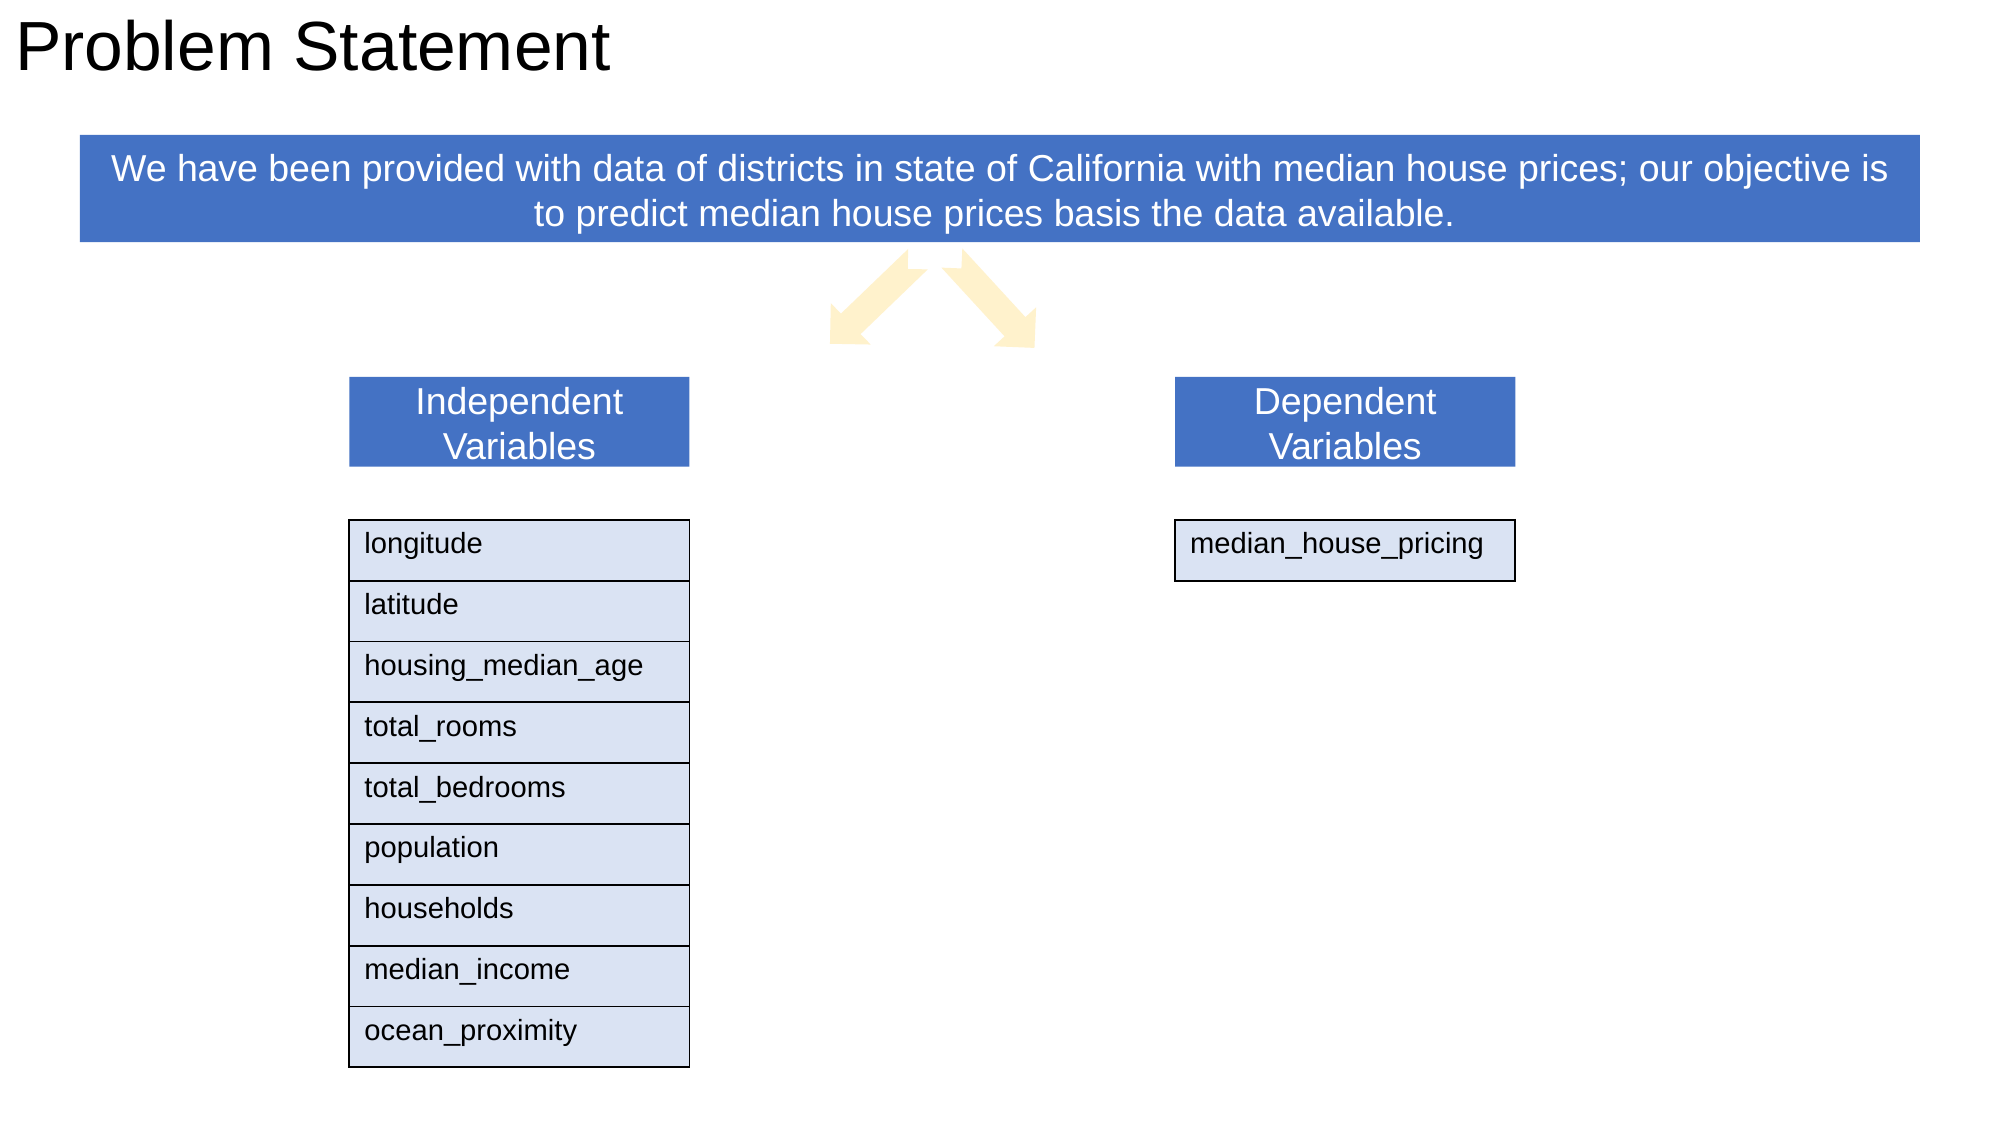

# Problem Statement
We have been provided with data of districts in state of California with median house prices; our objective is to predict median house prices basis the data available.

Independent Variables
Dependent Variables
| longitude |
| --- |
| latitude |
| housing\_median\_age |
| total\_rooms |
| total\_bedrooms |
| population |
| households |
| median\_income |
| ocean\_proximity |
| median\_house\_pricing |
| --- |